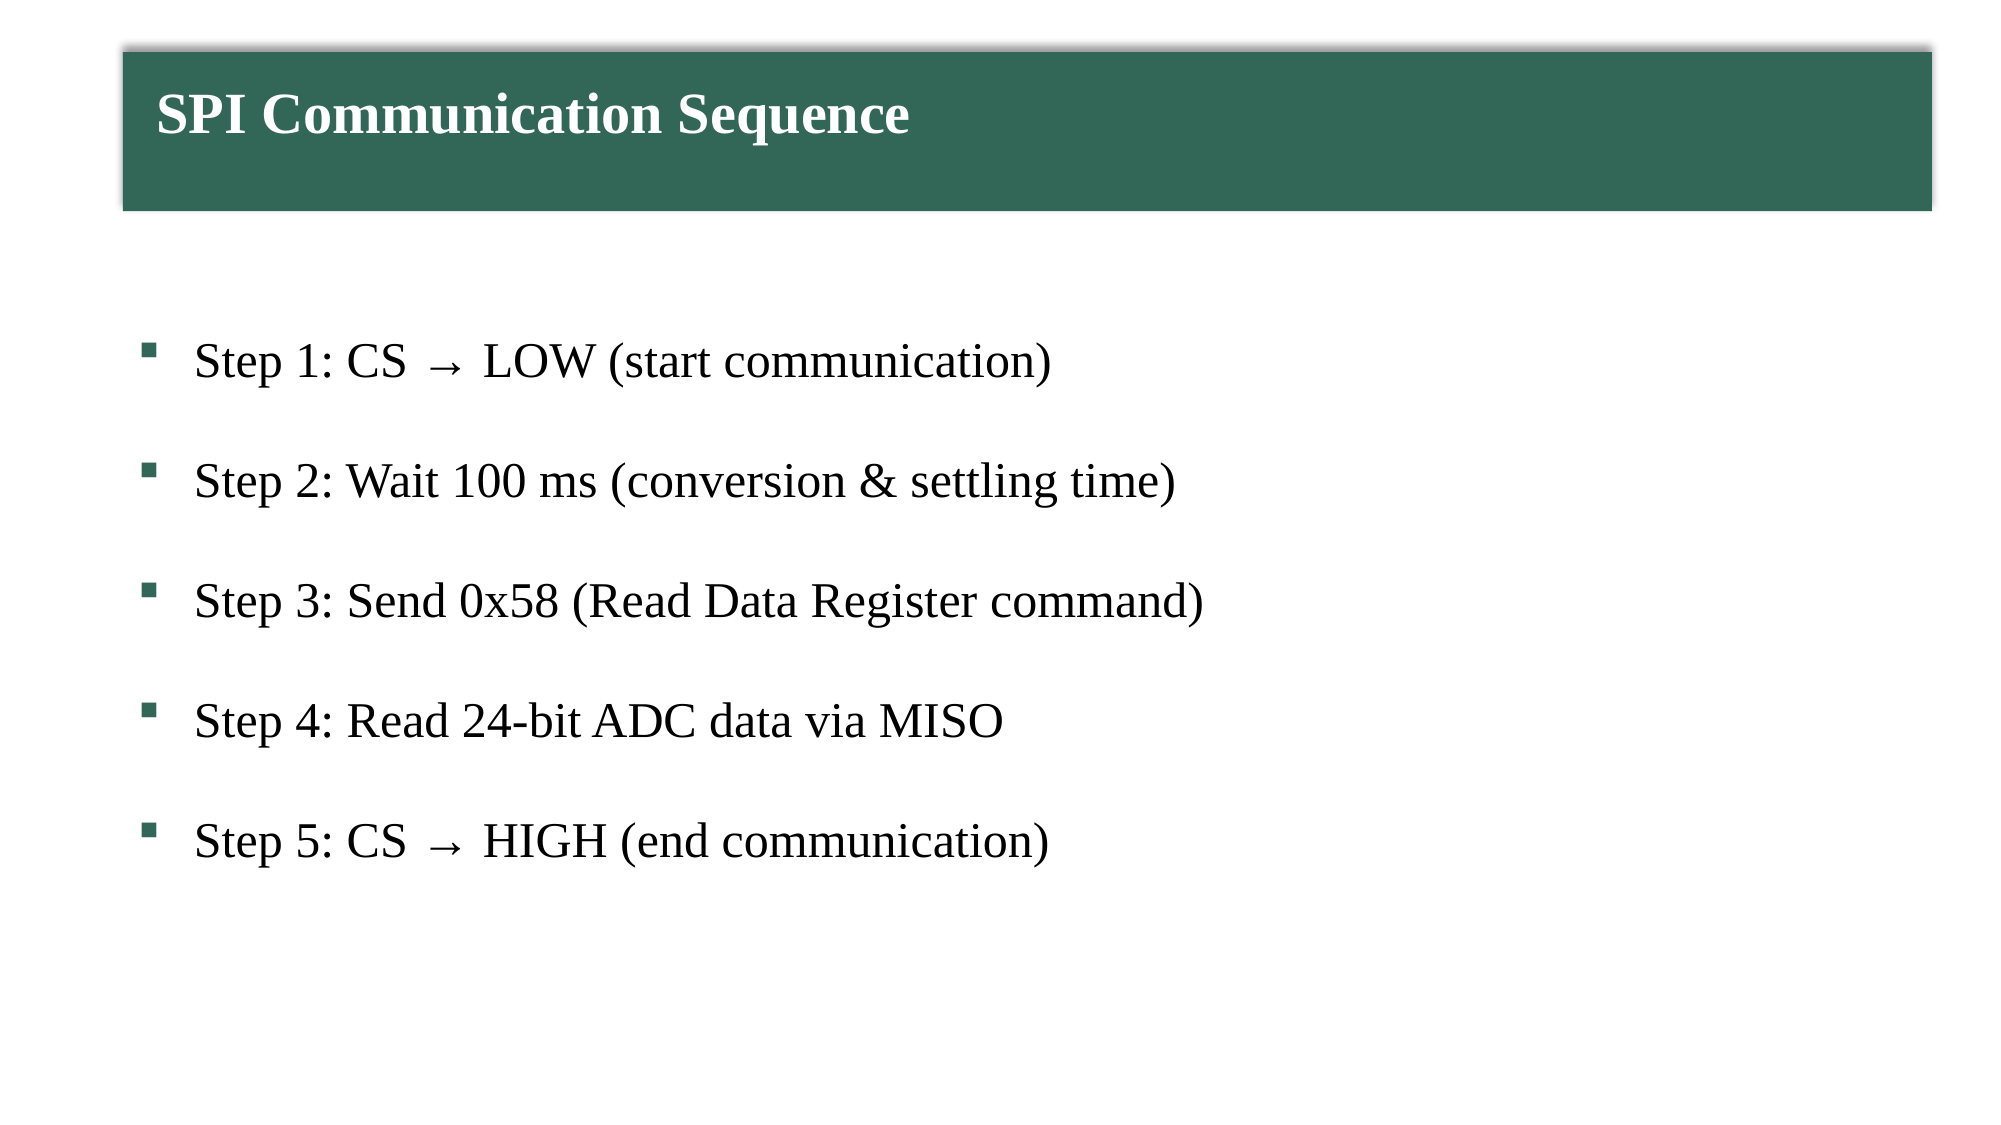

SPI Communication Sequence
Step 1: CS → LOW (start communication)

Step 2: Wait 100 ms (conversion & settling time)

Step 3: Send 0x58 (Read Data Register command)

Step 4: Read 24-bit ADC data via MISO

Step 5: CS → HIGH (end communication)